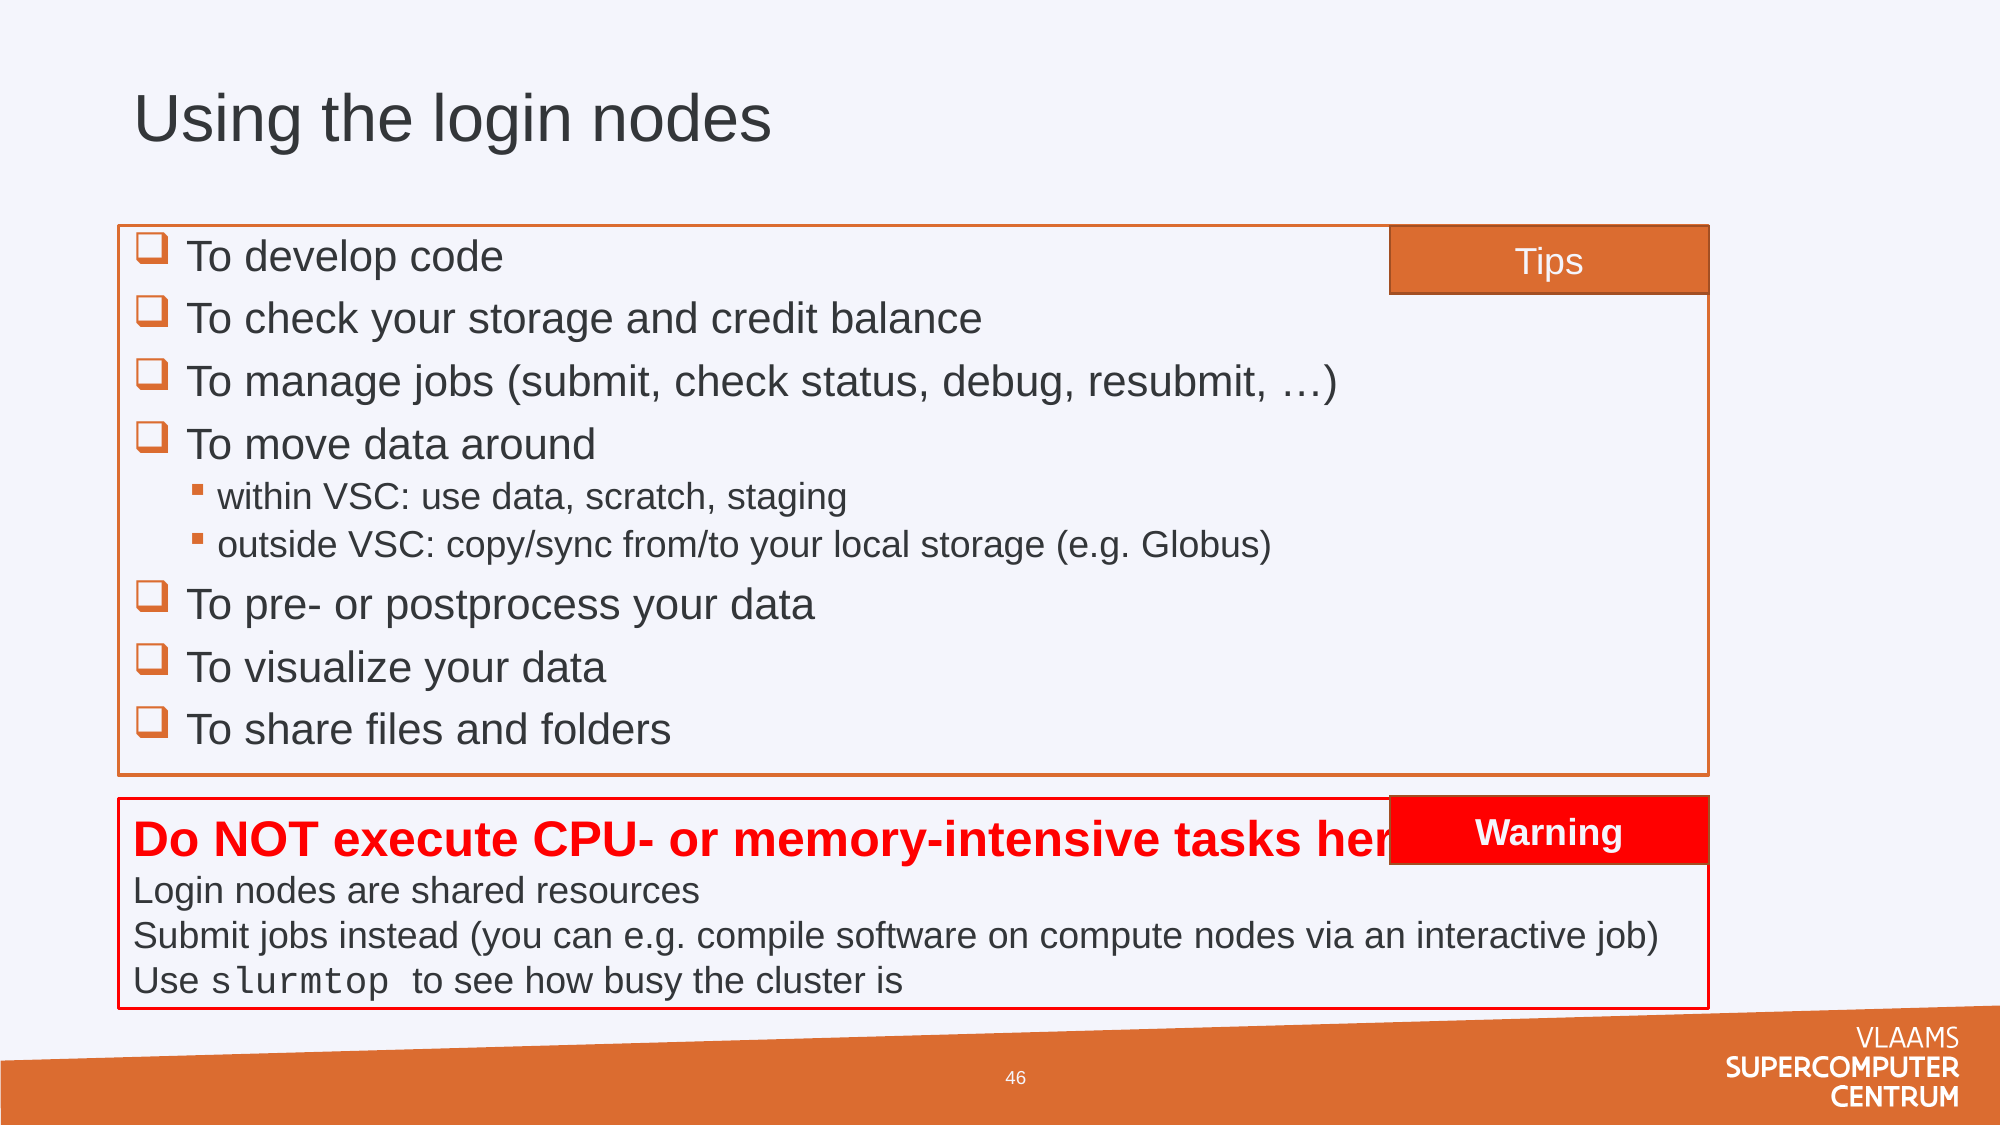

Using the login nodes
To develop code
To check your storage and credit balance
To manage jobs (submit, check status, debug, resubmit, …)
To move data around
within VSC: use data, scratch, staging
outside VSC: copy/sync from/to your local storage (e.g. Globus)
To pre- or postprocess your data
To visualize your data
To share files and folders
Tips
Warning
Do NOT execute CPU- or memory-intensive tasks here
Login nodes are shared resources
Submit jobs instead (you can e.g. compile software on compute nodes via an interactive job)
Use slurmtop to see how busy the cluster is
46